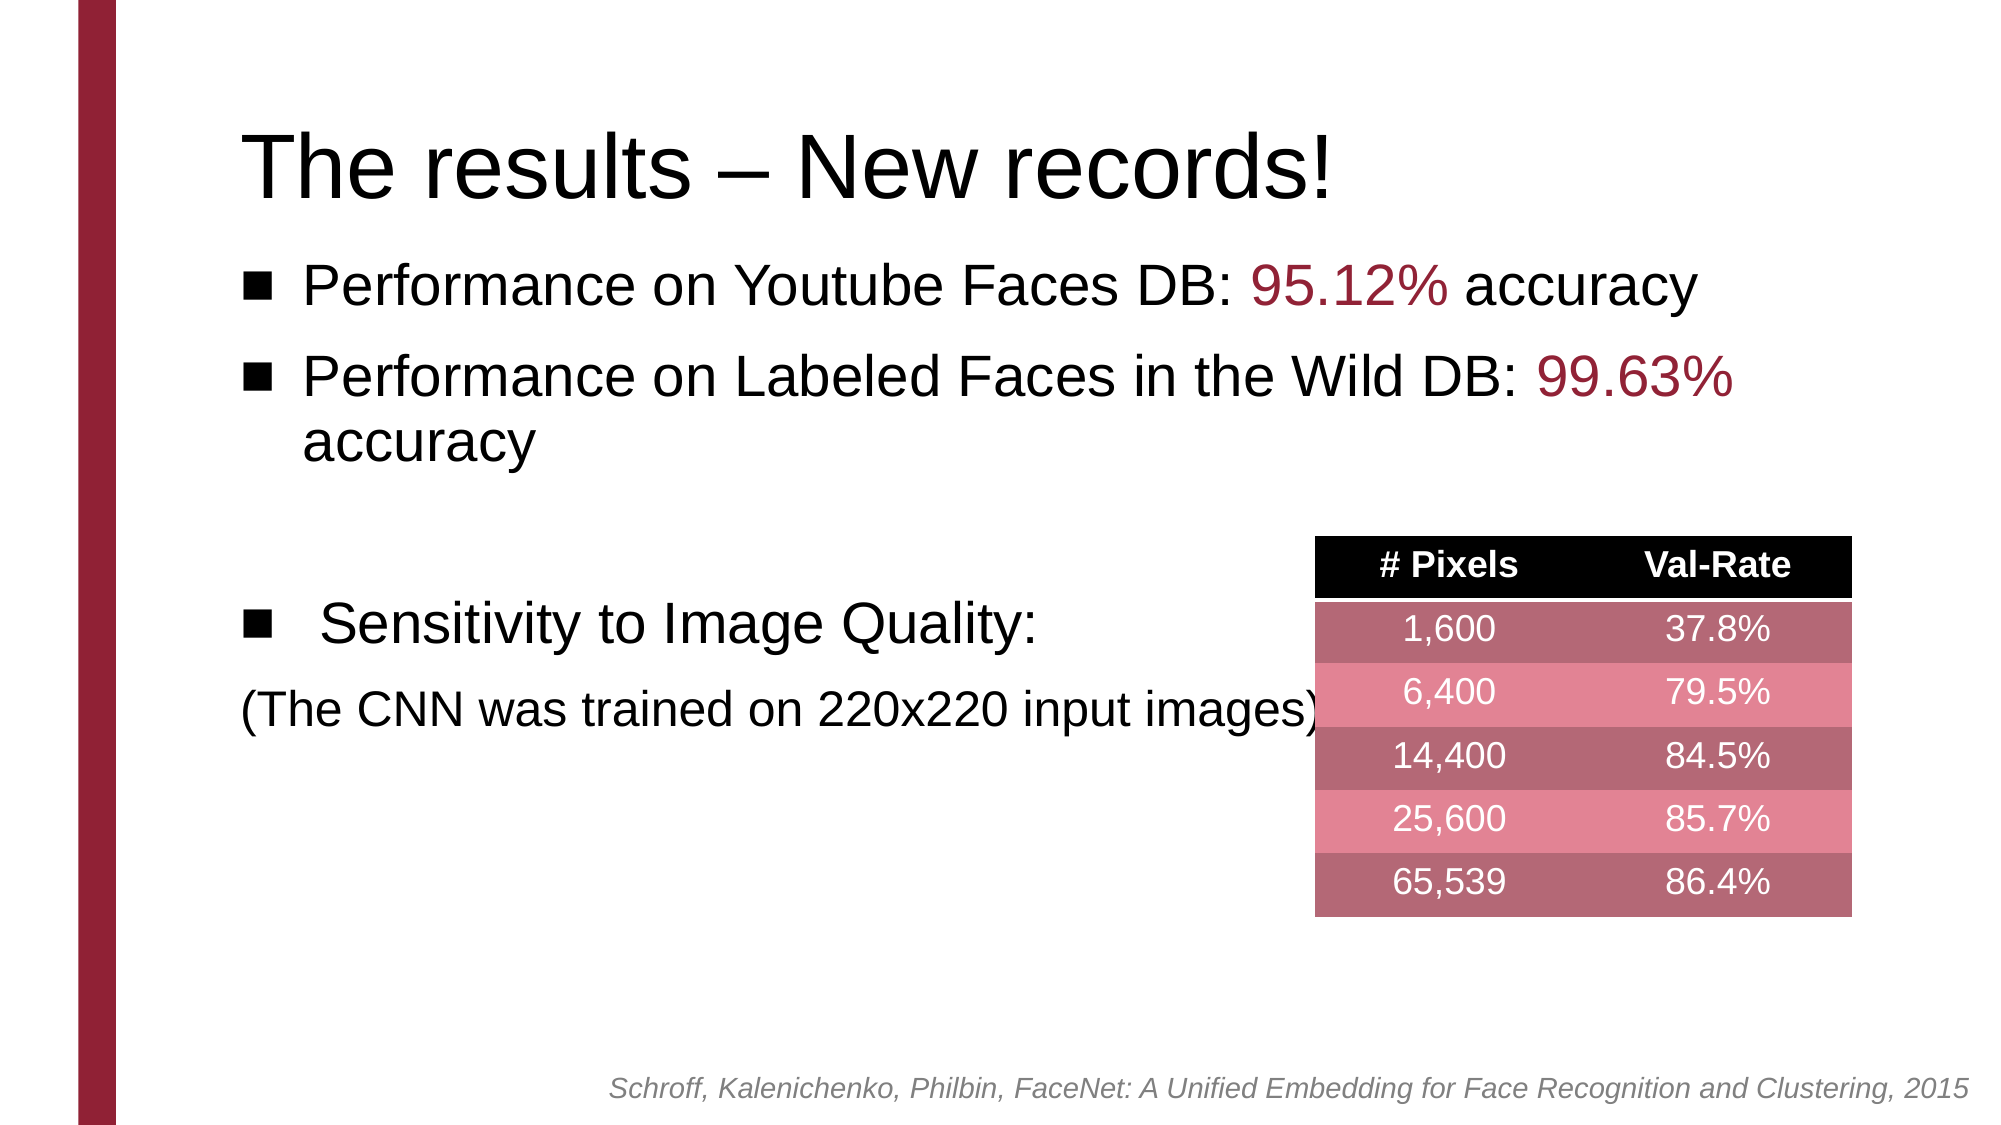

# The results – New records!
Performance on Youtube Faces DB: 95.12% accuracy
Performance on Labeled Faces in the Wild DB: 99.63% accuracy

 Sensitivity to Image Quality:
(The CNN was trained on 220x220 input images)
| # Pixels | Val-Rate |
| --- | --- |
| 1,600 | 37.8% |
| 6,400 | 79.5% |
| 14,400 | 84.5% |
| 25,600 | 85.7% |
| 65,539 | 86.4% |
Schroff, Kalenichenko, Philbin, FaceNet: A Unified Embedding for Face Recognition and Clustering, 2015